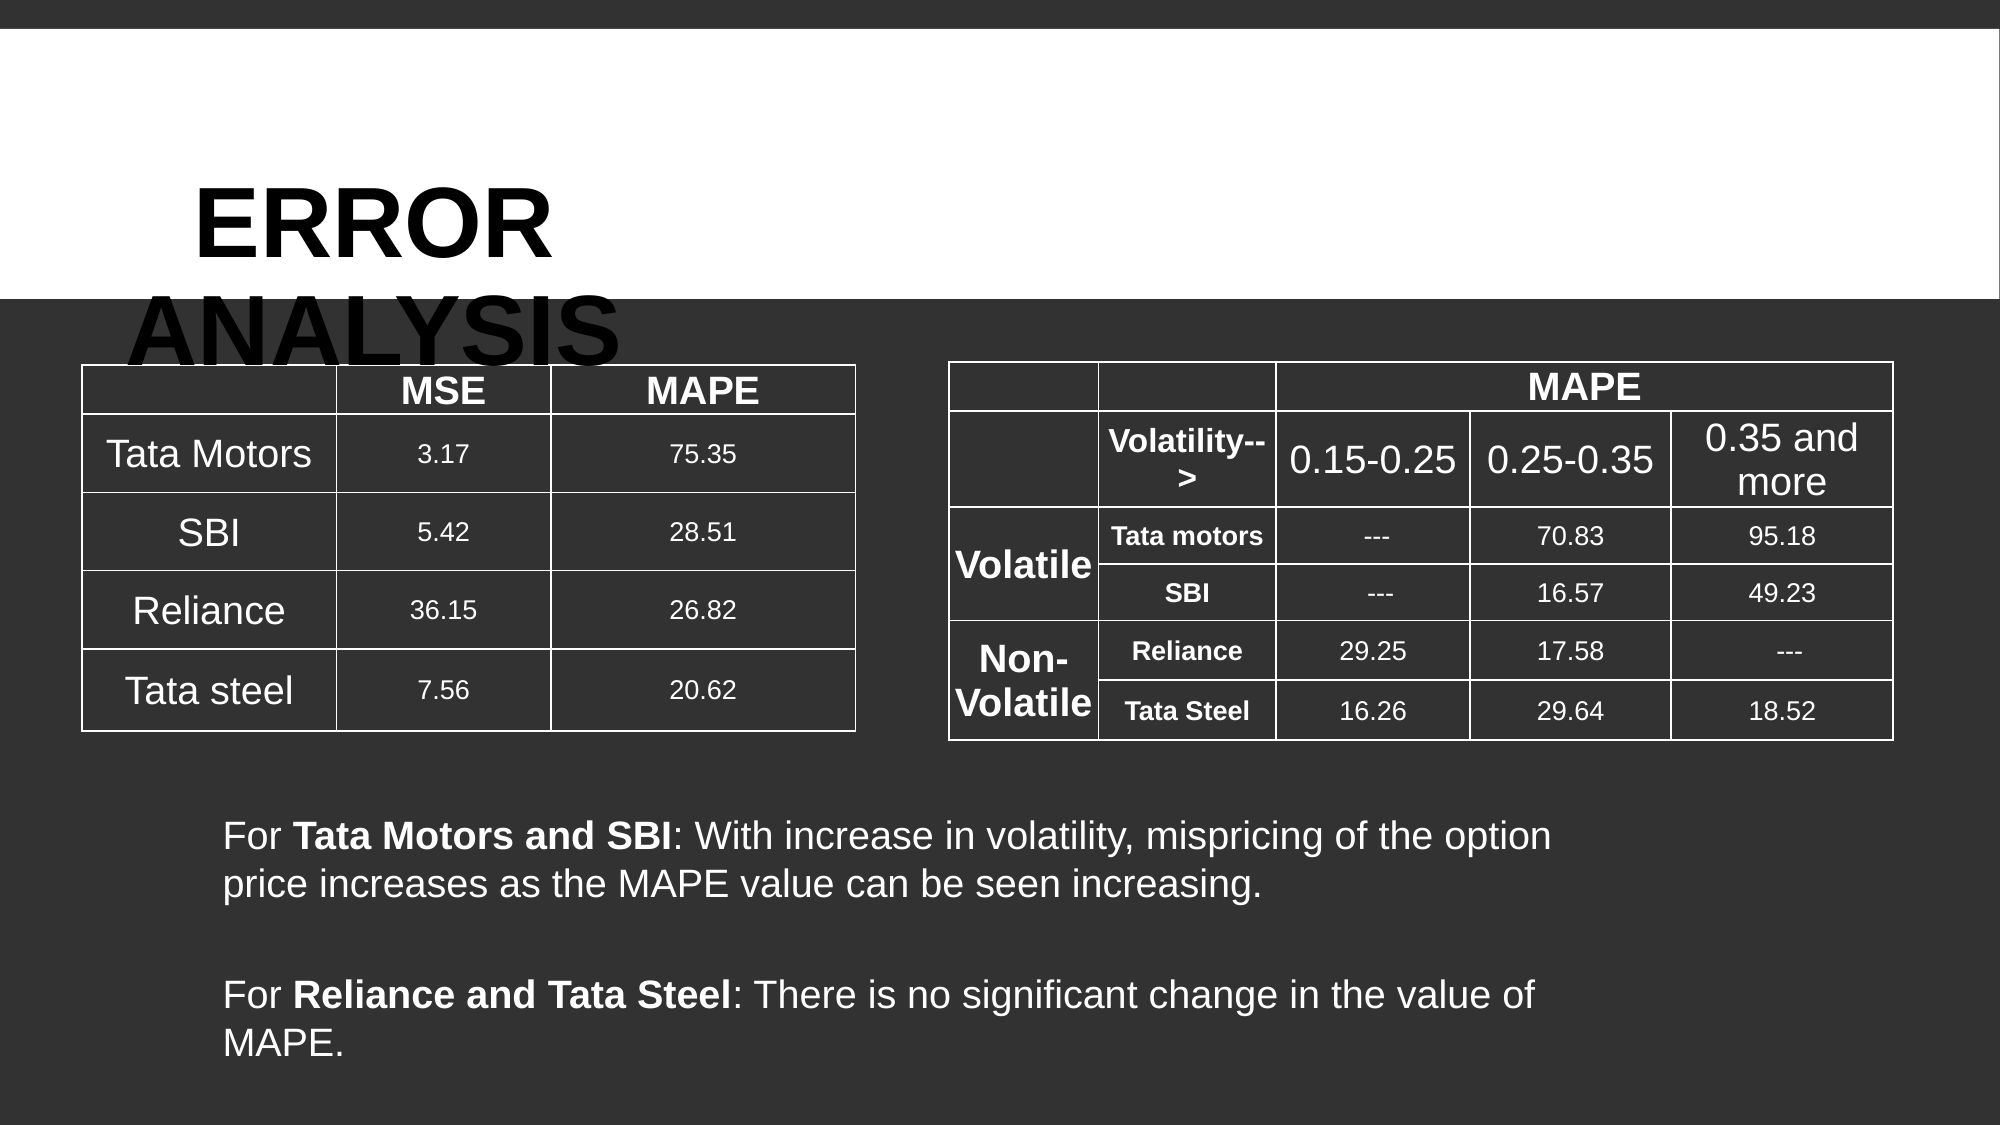

Error Analysis
|  |  | MAPE |  |  |
| --- | --- | --- | --- | --- |
|  | Volatility--> | 0.15-0.25 | 0.25-0.35 | 0.35 and more |
| Volatile | Tata motors | --- | 70.83 | 95.18 |
|  | SBI | --- | 16.57 | 49.23 |
| Non-Volatile | Reliance | 29.25 | 17.58 | --- |
|  | Tata Steel | 16.26 | 29.64 | 18.52 |
|  | MSE | MAPE |
| --- | --- | --- |
| Tata Motors | 3.17 | 75.35 |
| SBI | 5.42 | 28.51 |
| Reliance | 36.15 | 26.82 |
| Tata steel | 7.56 | 20.62 |
For Tata Motors and SBI: With increase in volatility, mispricing of the option price increases as the MAPE value can be seen increasing.

For Reliance and Tata Steel: There is no significant change in the value of MAPE.